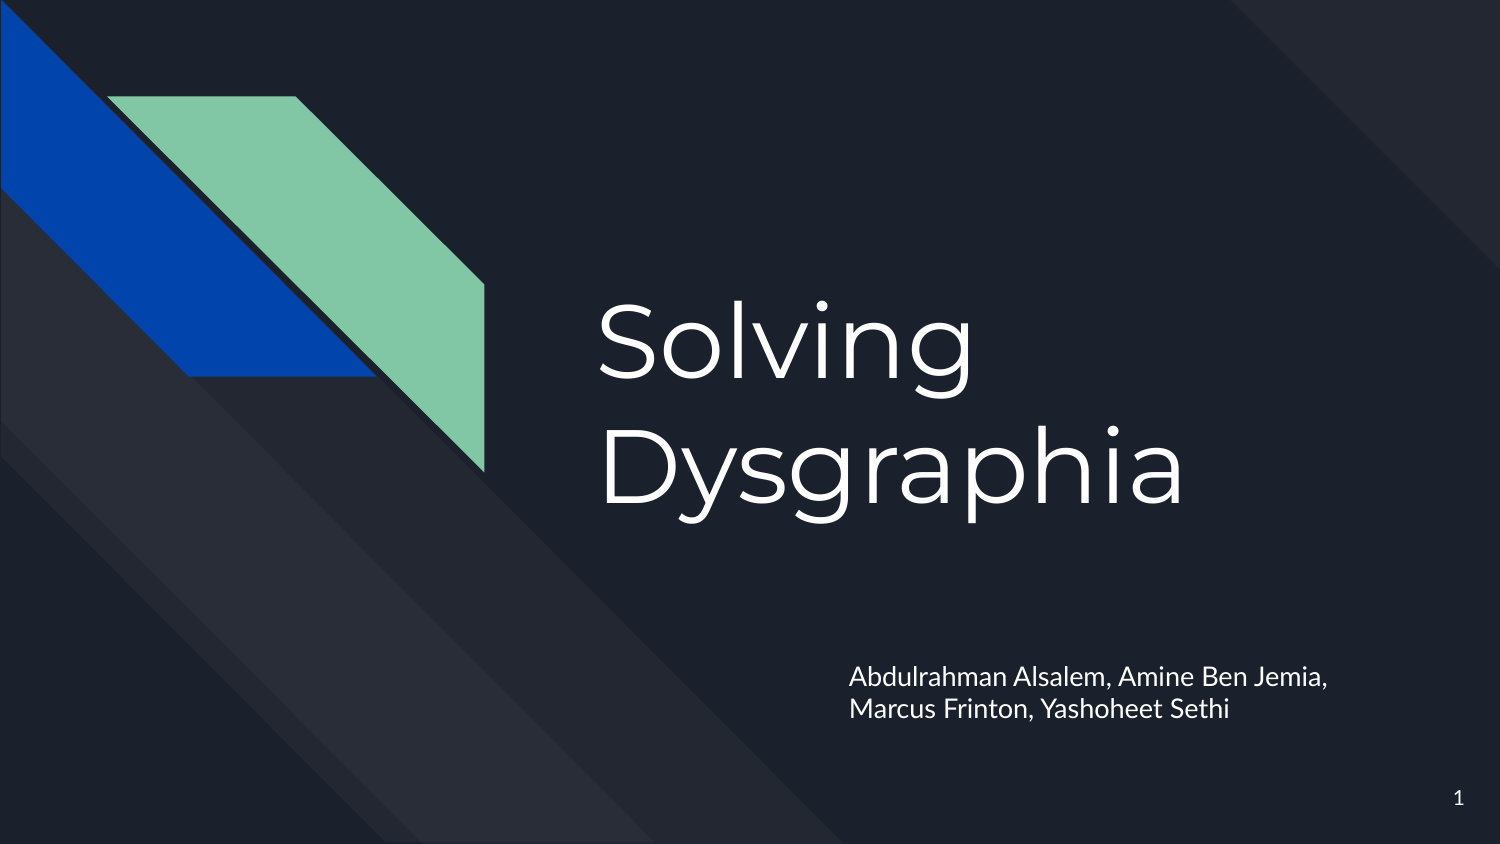

# Solving Dysgraphia
Abdulrahman Alsalem, Amine Ben Jemia, Marcus Frinton, Yashoheet Sethi
1